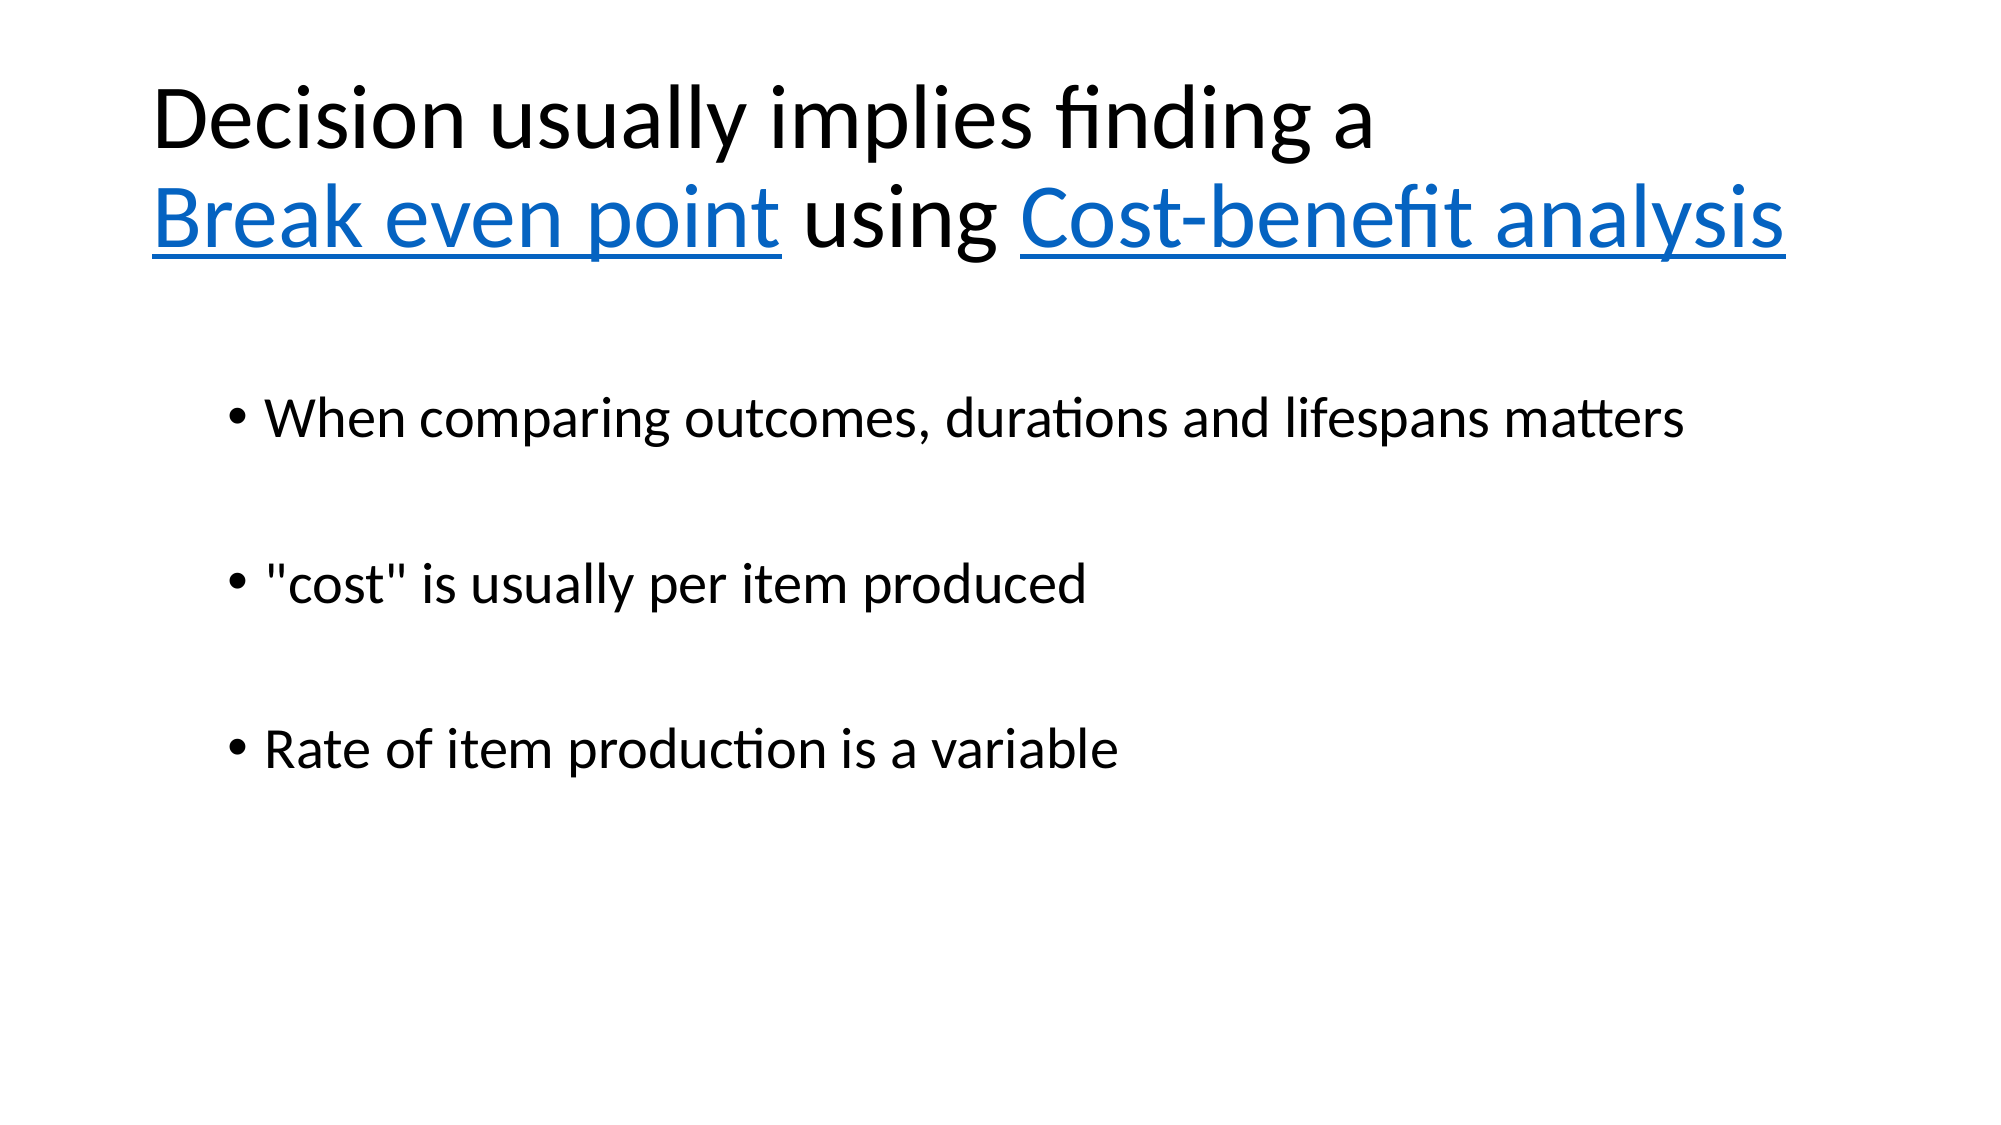

# Decision usually implies finding a Break even point using Cost-benefit analysis

When comparing outcomes, durations and lifespans matters

"cost" is usually per item produced

Rate of item production is a variable